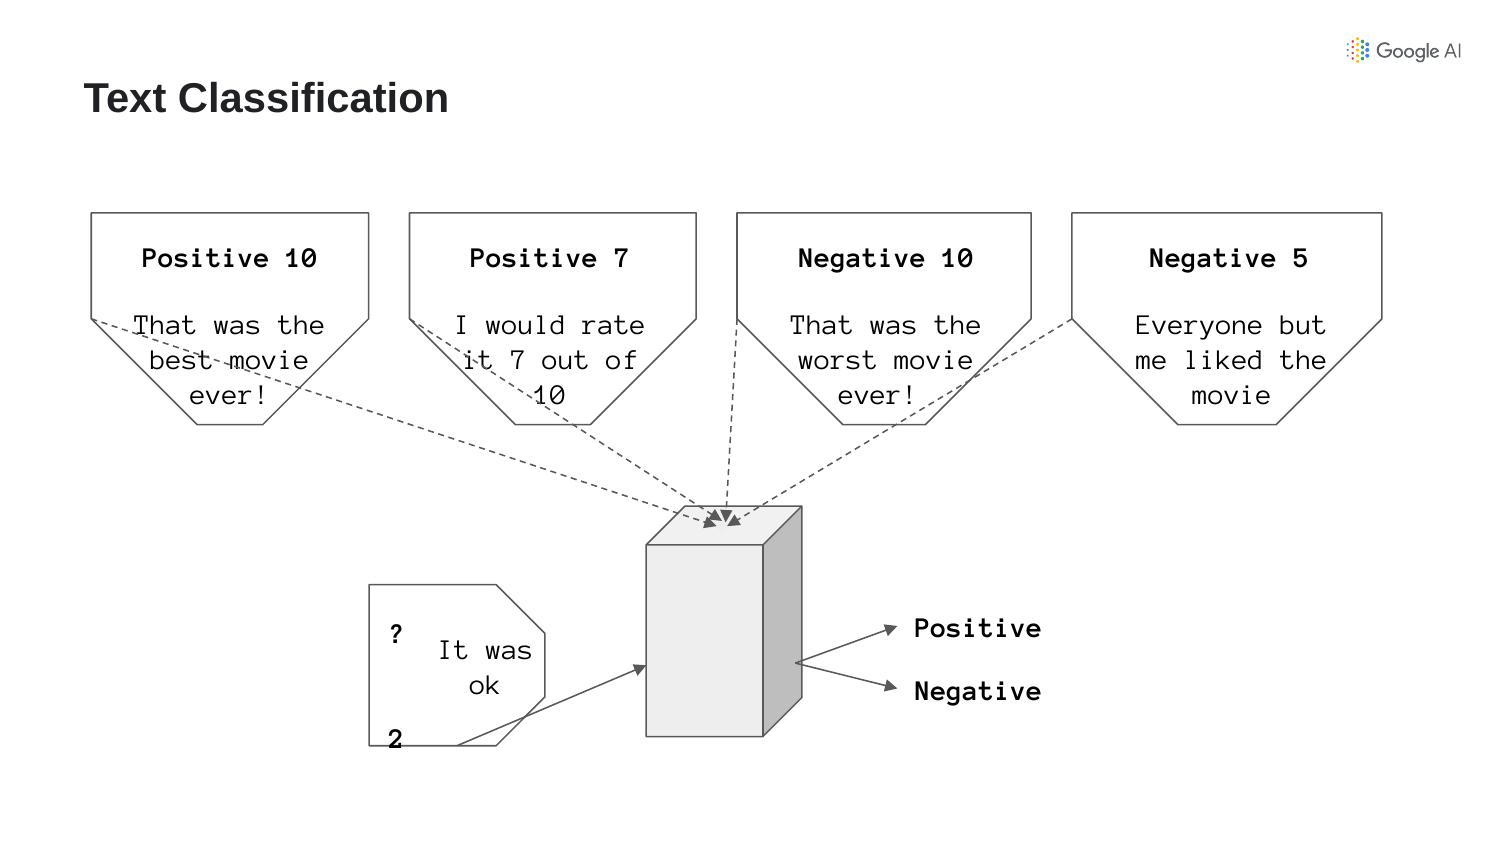

# Text Classification

Positive 10
That was the best movie ever!

Positive 7
I would rate it 7 out of 10

Negative 10
That was the worst movie ever!

Negative 5
Everyone but me liked the movie

?

2
It was ok
Positive

Negative